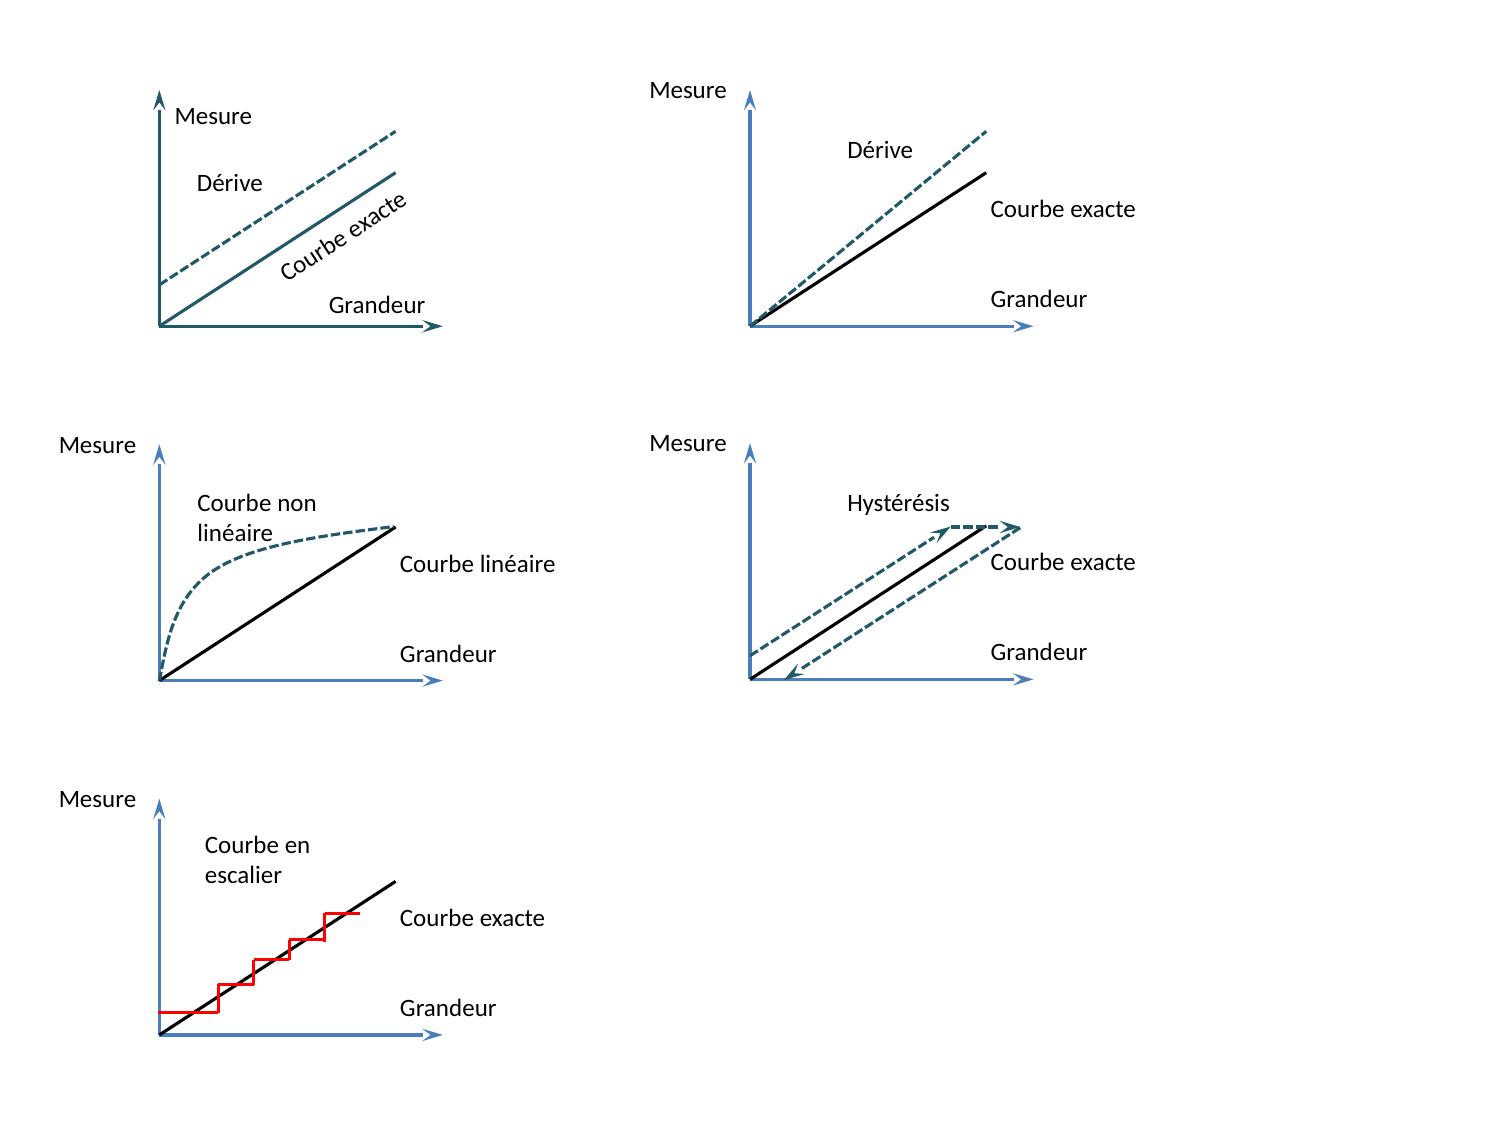

Mesure
Mesure
Dérive
Courbe exacte
Grandeur
Dérive
Courbe exacte
Grandeur
Mesure
Mesure
Courbe non linéaire
Hystérésis

Courbe exacte
Courbe linéaire
Grandeur
Grandeur
Mesure
Courbe en escalier
Courbe exacte
Grandeur